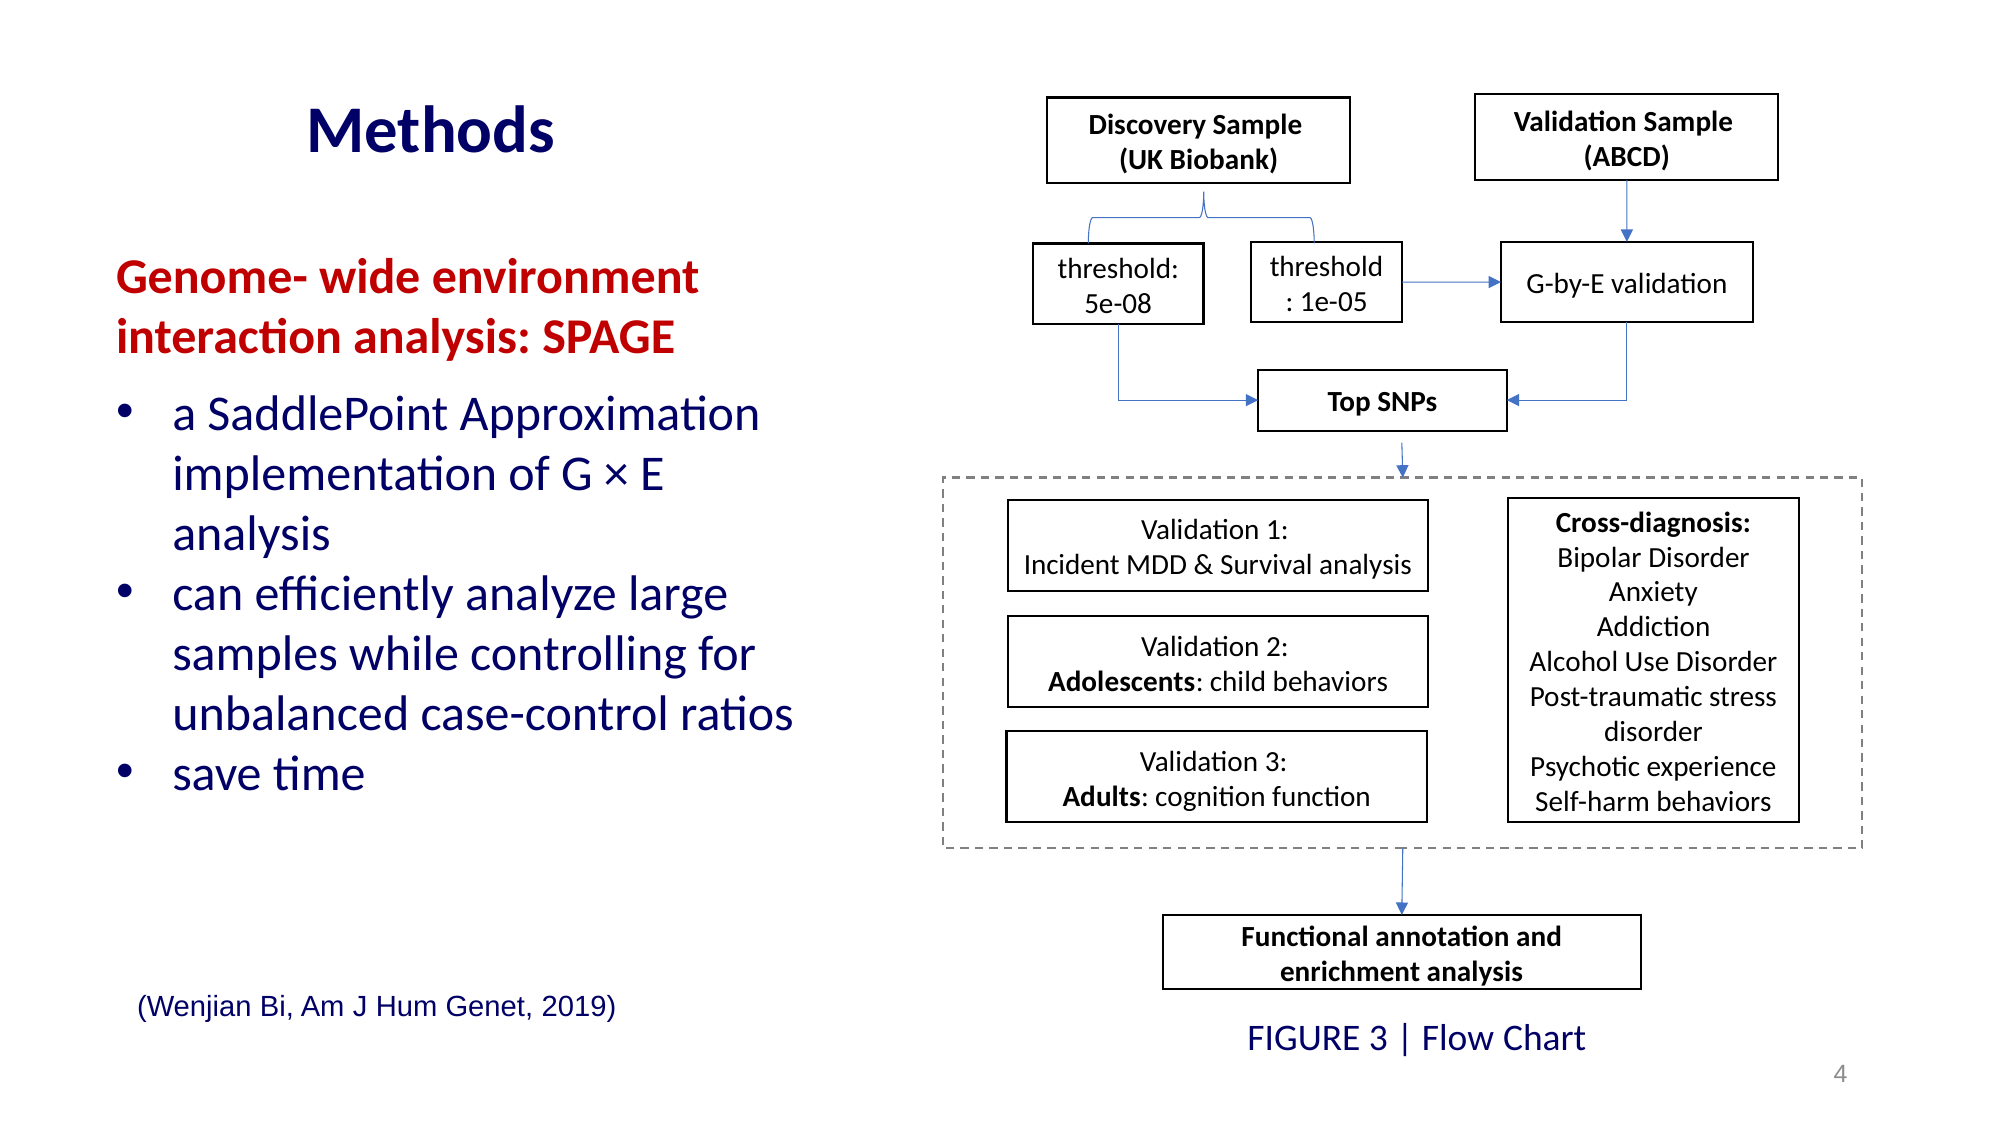

Methods
Validation Sample
(ABCD)
Discovery Sample
(UK Biobank)

G-by-E validation
threshold: 1e-05
threshold: 5e-08
Top SNPs

Cross-diagnosis:
Bipolar Disorder
Anxiety
Addiction
Alcohol Use Disorder
Post-traumatic stress disorder
Psychotic experience
Self-harm behaviors
Validation 1:
Incident MDD & Survival analysis
Validation 2:
Adolescents: child behaviors
Validation 3:
Adults: cognition function
Functional annotation and enrichment analysis
Genome- wide environment interaction analysis: SPAGE

a SaddlePoint Approximation implementation of G × E analysis
can efficiently analyze large samples while controlling for unbalanced case-control ratios
save time

(Wenjian Bi, Am J Hum Genet, 2019)
FIGURE 3 | Flow Chart
4